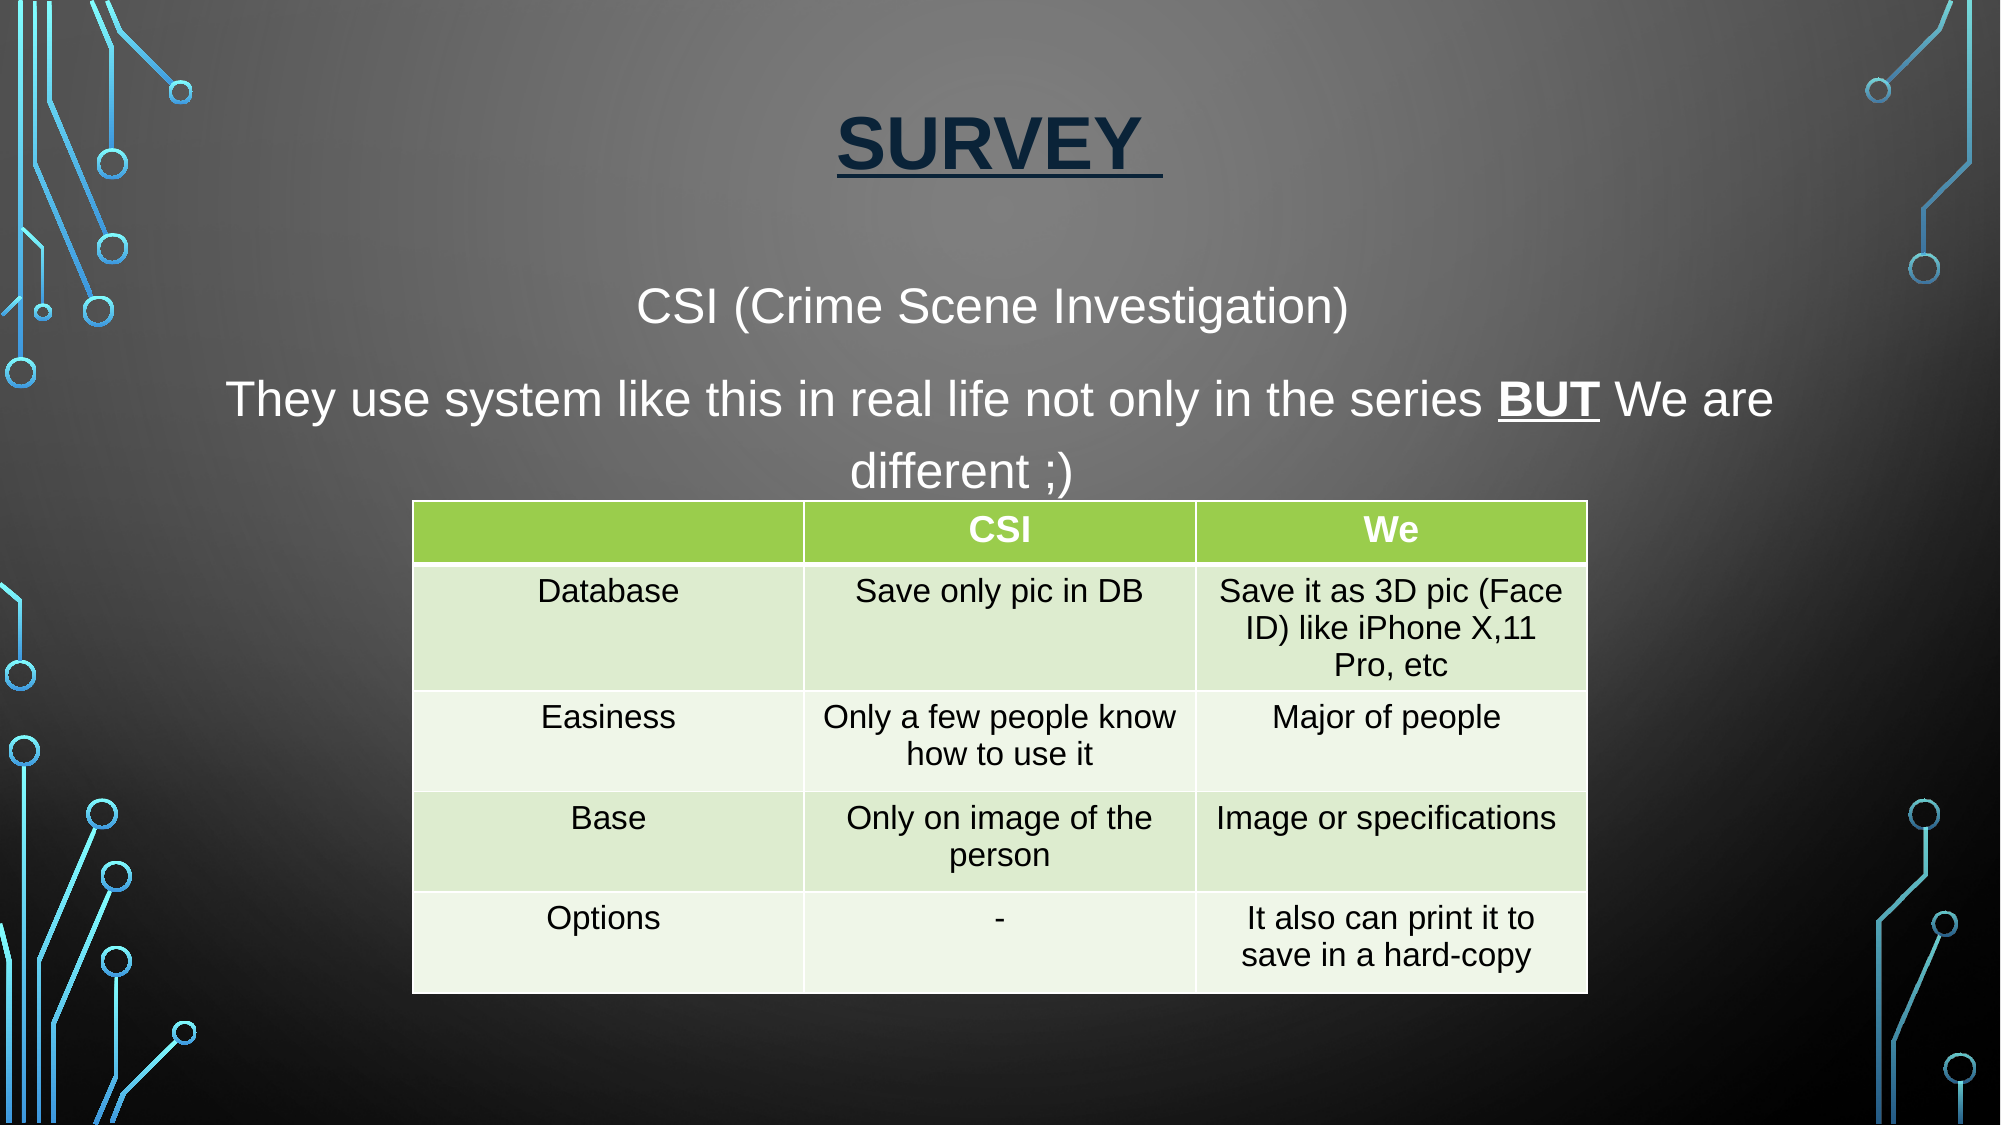

# Survey
CSI (Crime Scene Investigation)
They use system like this in real life not only in the series BUT We are different ;)
|  | CSI | We |
| --- | --- | --- |
| Database | Save only pic in DB | Save it as 3D pic (Face ID) like iPhone X,11 Pro, etc |
| Easiness | Only a few people know how to use it | Major of people |
| Base | Only on image of the person | Image or specifications |
| Options | - | It also can print it to save in a hard-copy |